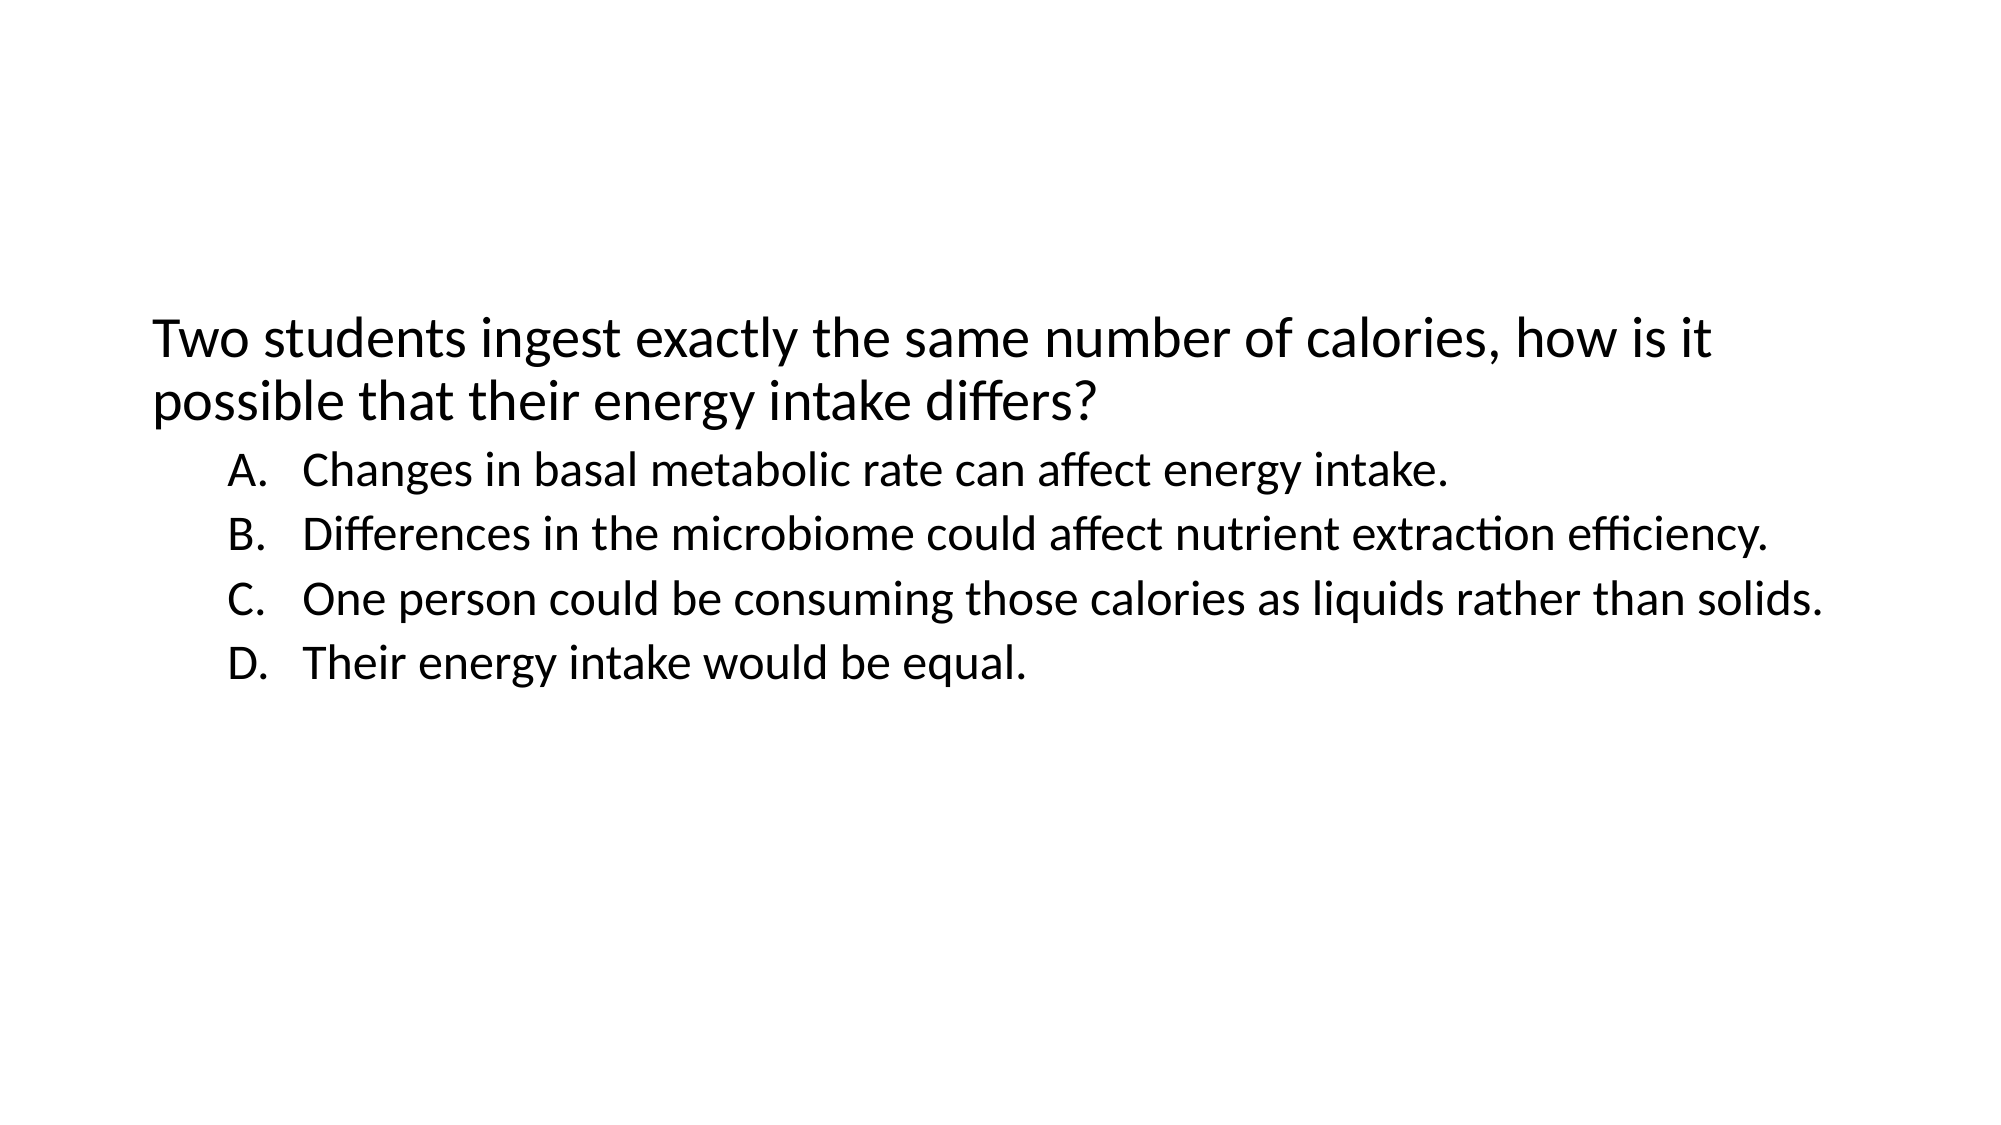

#
Two students ingest exactly the same number of calories, how is it possible that their energy intake differs?
Changes in basal metabolic rate can affect energy intake.
Differences in the microbiome could affect nutrient extraction efficiency.
One person could be consuming those calories as liquids rather than solids.
Their energy intake would be equal.